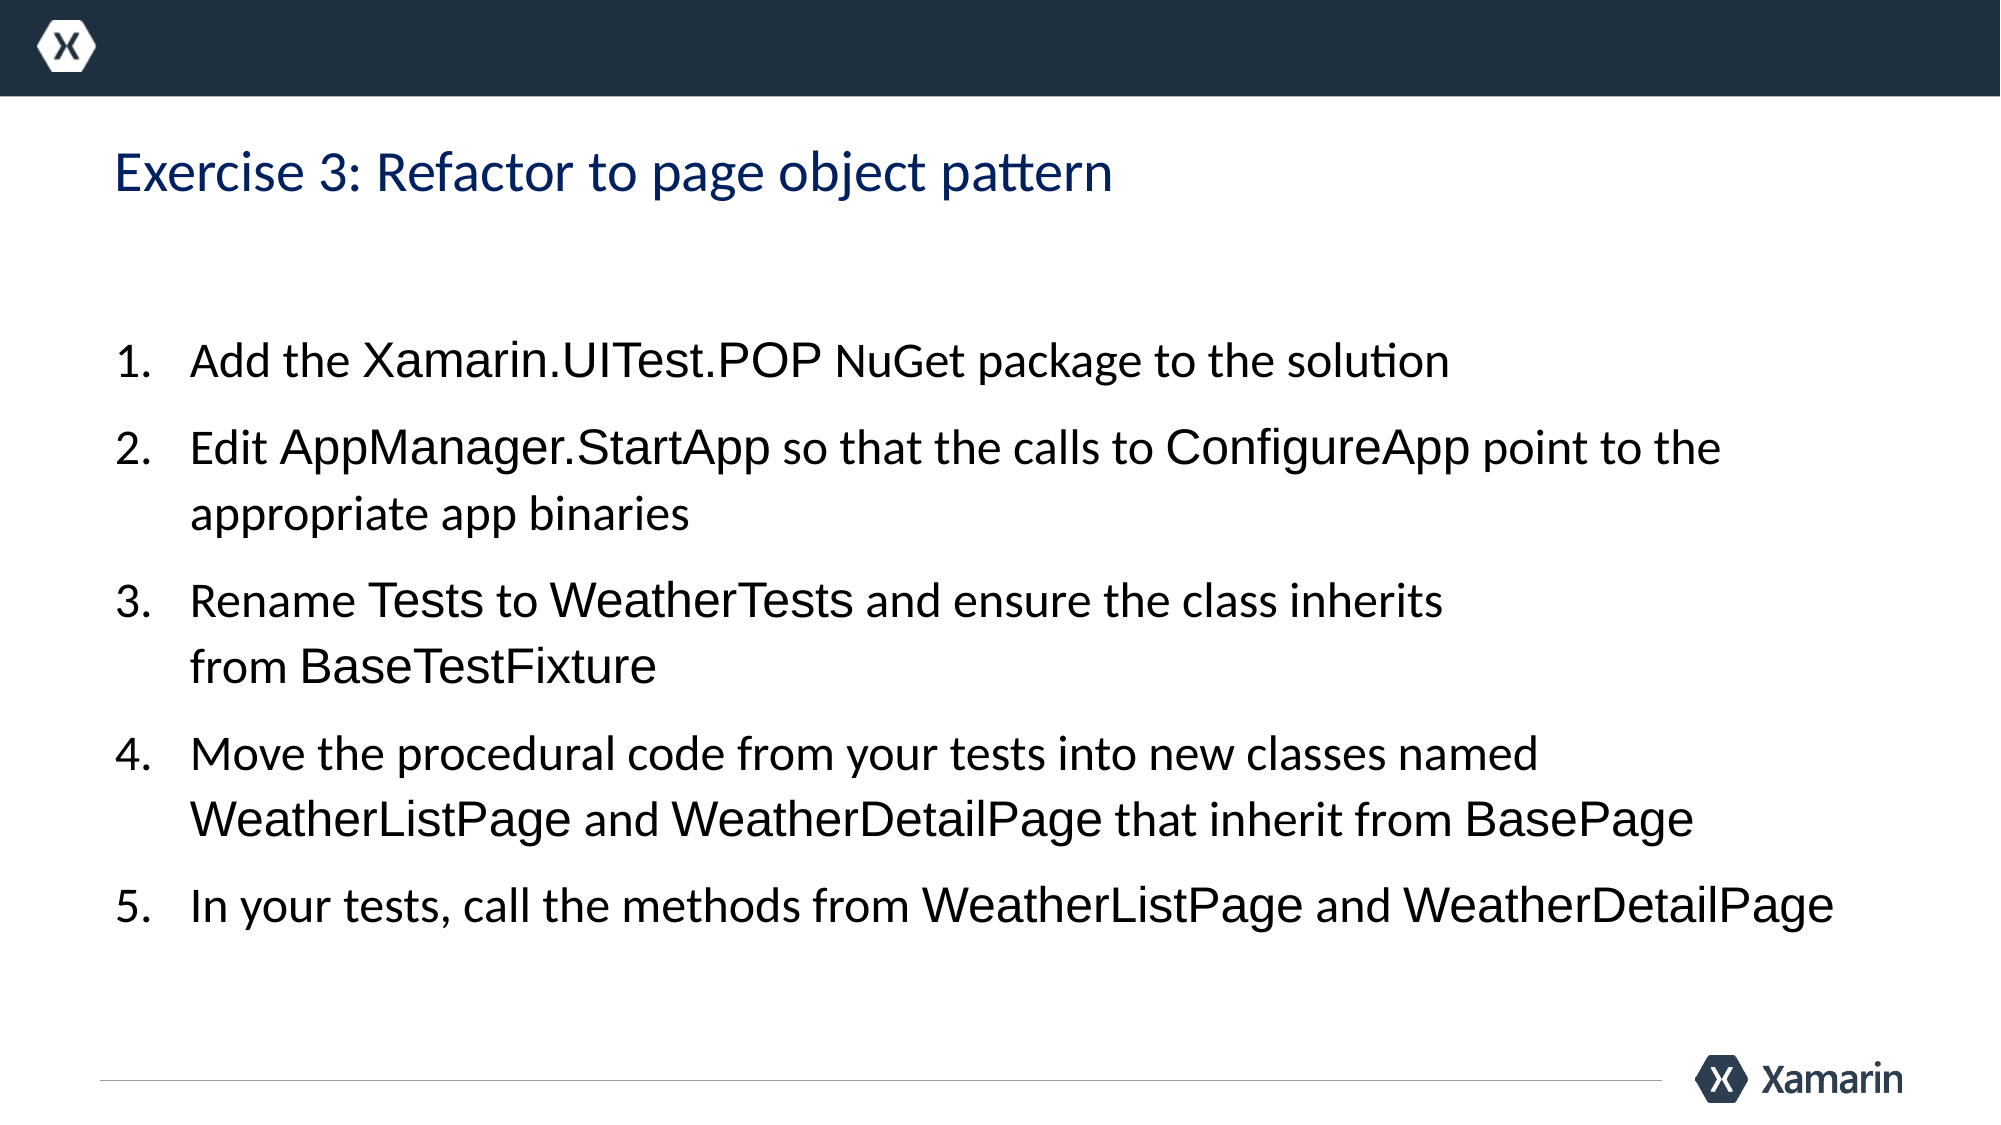

# Exercise 3: Refactor to page object pattern
Add the Xamarin.UITest.POP NuGet package to the solution
Edit AppManager.StartApp so that the calls to ConfigureApp point to the appropriate app binaries
Rename Tests to WeatherTests and ensure the class inherits from BaseTestFixture
Move the procedural code from your tests into new classes named WeatherListPage and WeatherDetailPage that inherit from BasePage
In your tests, call the methods from WeatherListPage and WeatherDetailPage